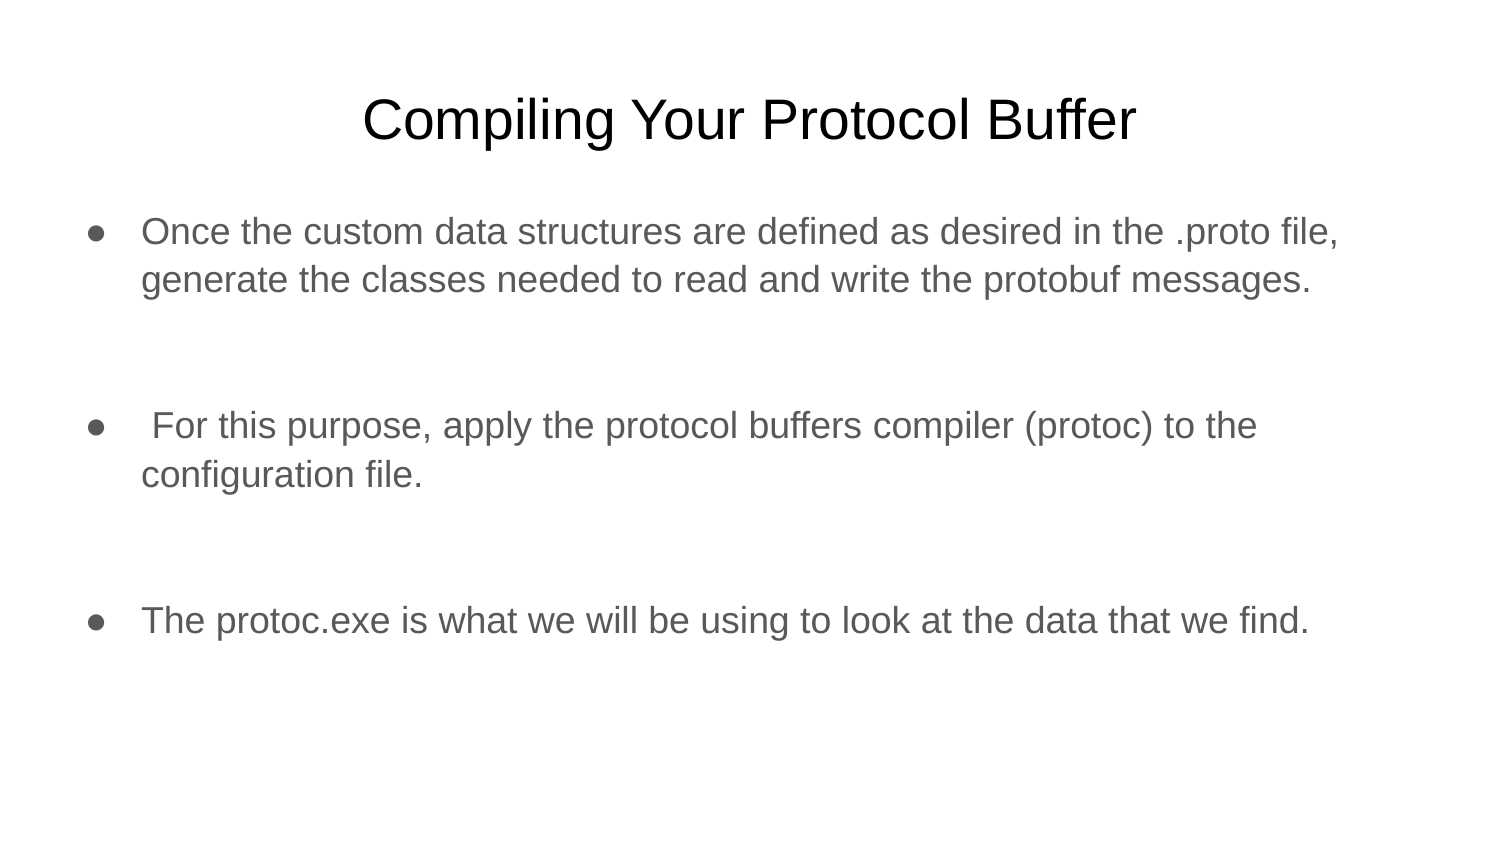

# Compiling Your Protocol Buffer
Once the custom data structures are defined as desired in the .proto file, generate the classes needed to read and write the protobuf messages.

 For this purpose, apply the protocol buffers compiler (protoc) to the configuration file.

The protoc.exe is what we will be using to look at the data that we find.